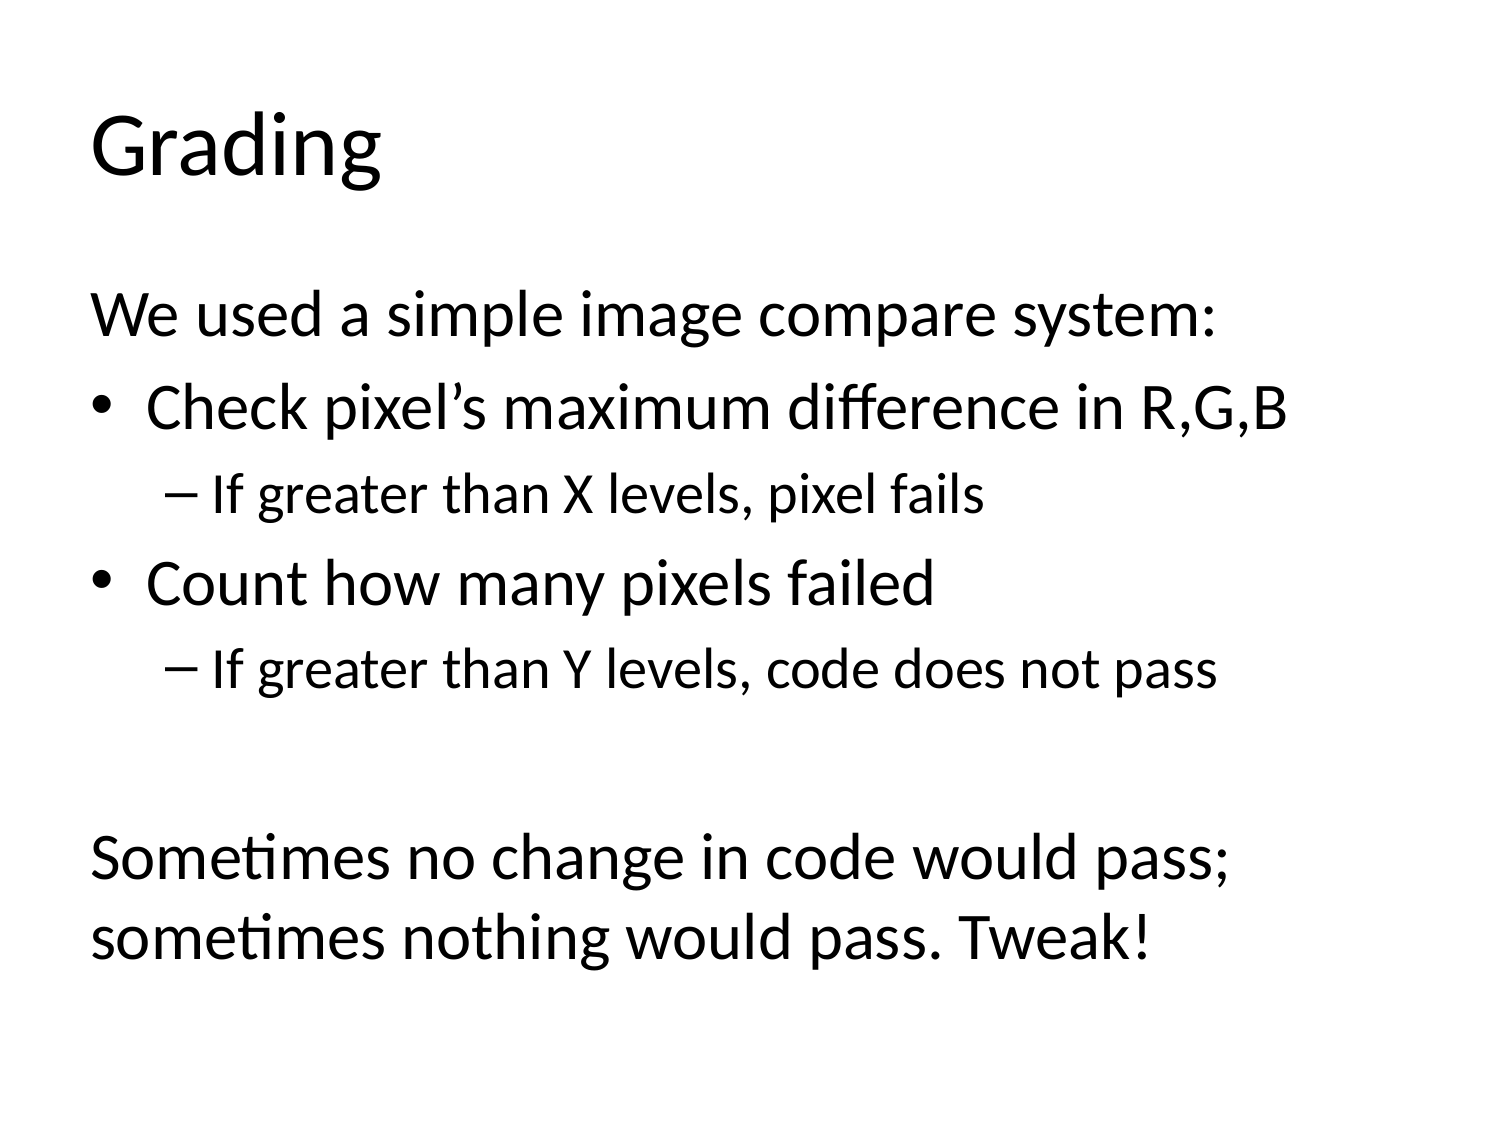

# Grading
We used a simple image compare system:
Check pixel’s maximum difference in R,G,B
If greater than X levels, pixel fails
Count how many pixels failed
If greater than Y levels, code does not pass

Sometimes no change in code would pass; sometimes nothing would pass. Tweak!